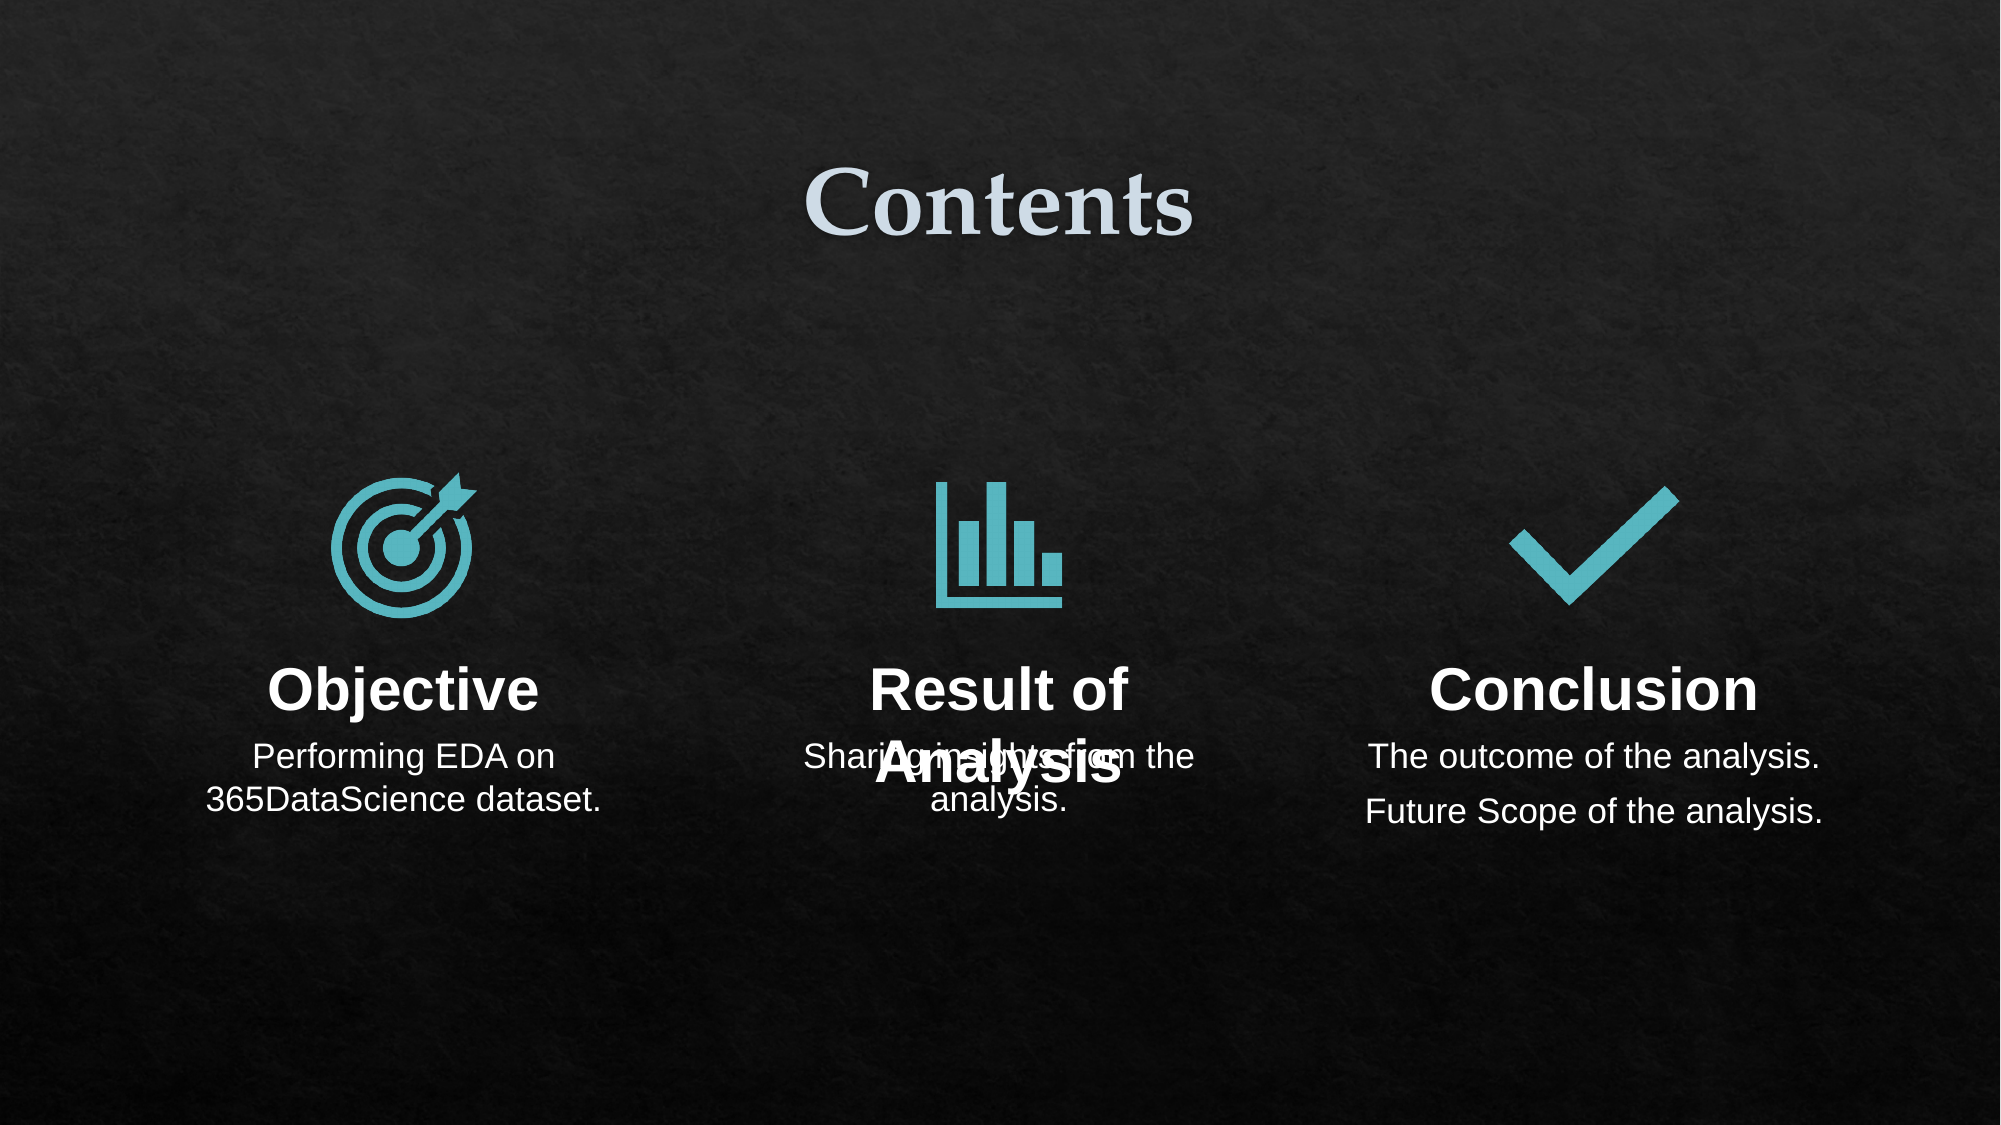

# Contents
Objective
Performing EDA on 365DataScience dataset.
Result of Analysis
Sharing insights from the analysis.
Conclusion
The outcome of the analysis.
Future Scope of the analysis.